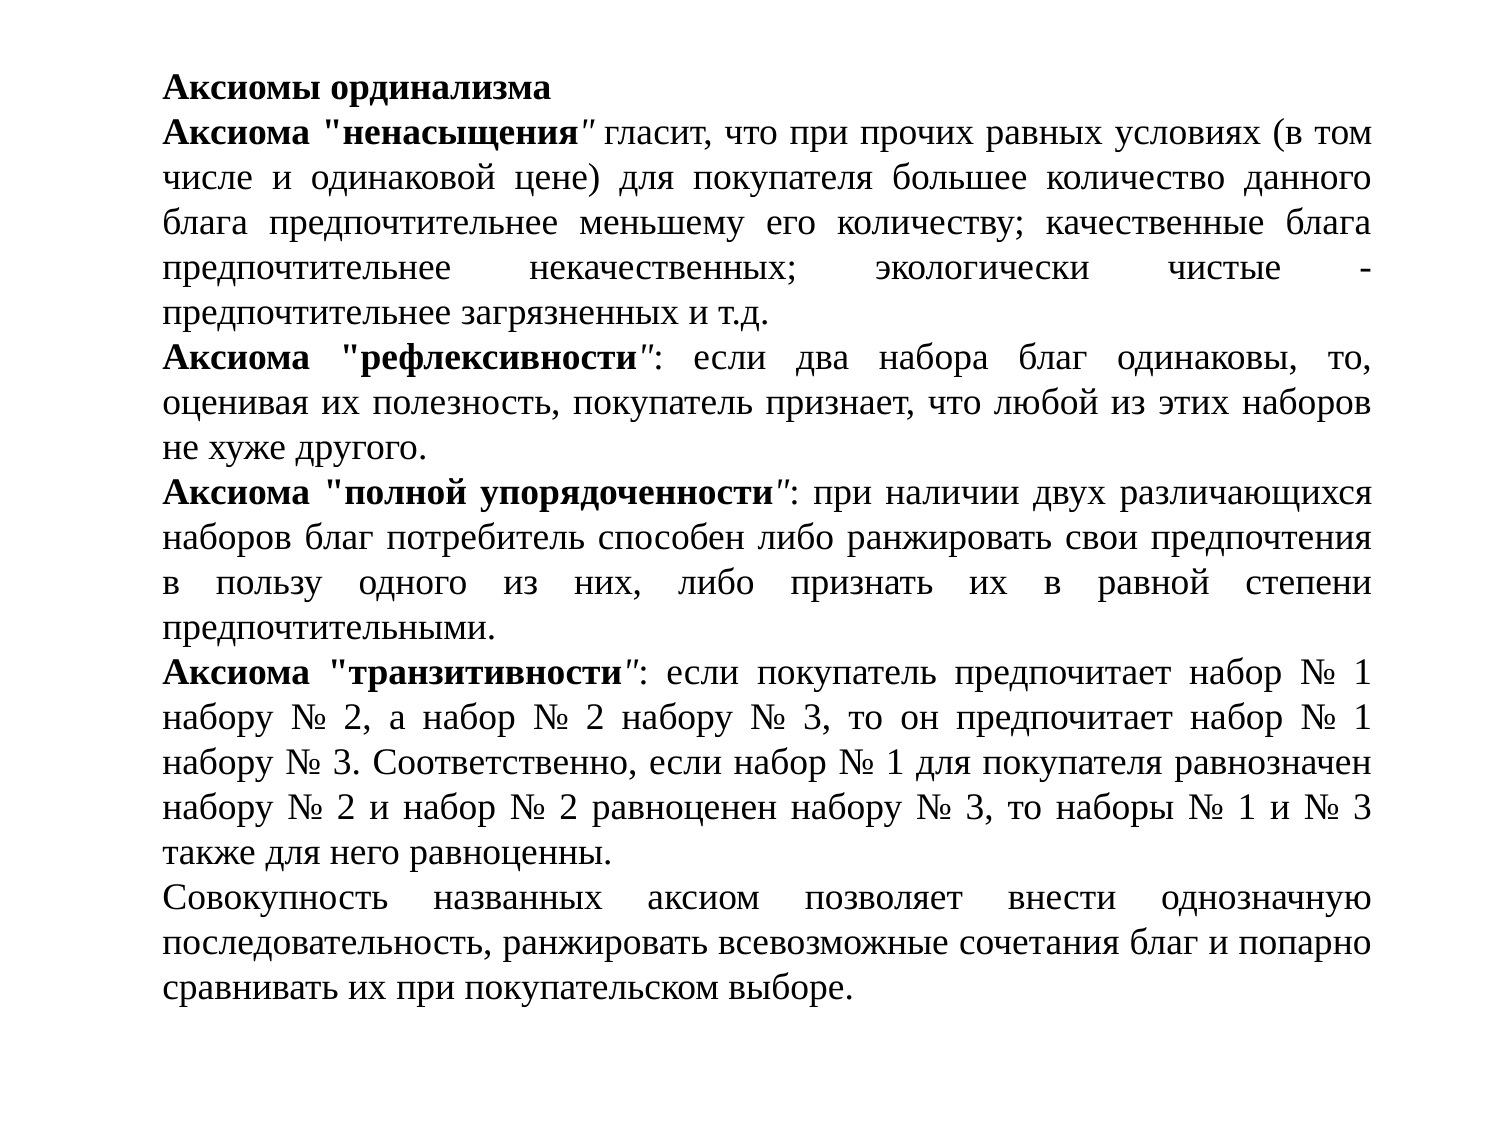

Аксиомы ординализма
Аксиома "ненасыщения" гласит, что при прочих равных условиях (в том числе и одинаковой цене) для покупателя большее количество данного блага предпочтительнее меньшему его количеству; качественные блага предпочтительнее некачественных; экологически чистые - предпочтительнее загрязненных и т.д.
Аксиома "рефлексивности": если два набора благ одинаковы, то, оценивая их полезность, покупатель признает, что любой из этих наборов не хуже другого.
Аксиома "полной упорядоченности": при наличии двух различающихся наборов благ потребитель способен либо ранжировать свои предпочтения в пользу одного из них, либо признать их в равной степени предпочтительными.
Аксиома "транзитивности": если покупатель предпочитает набор № 1 набору № 2, а набор № 2 набору № 3, то он предпочитает набор № 1 набору № 3. Соответственно, если набор № 1 для покупателя равнозначен набору № 2 и набор № 2 равноценен набору № 3, то наборы № 1 и № 3 также для него равноценны.
Совокупность названных аксиом позволяет внести однозначную последовательность, ранжировать всевозможные сочетания благ и попарно сравнивать их при покупательском выборе.